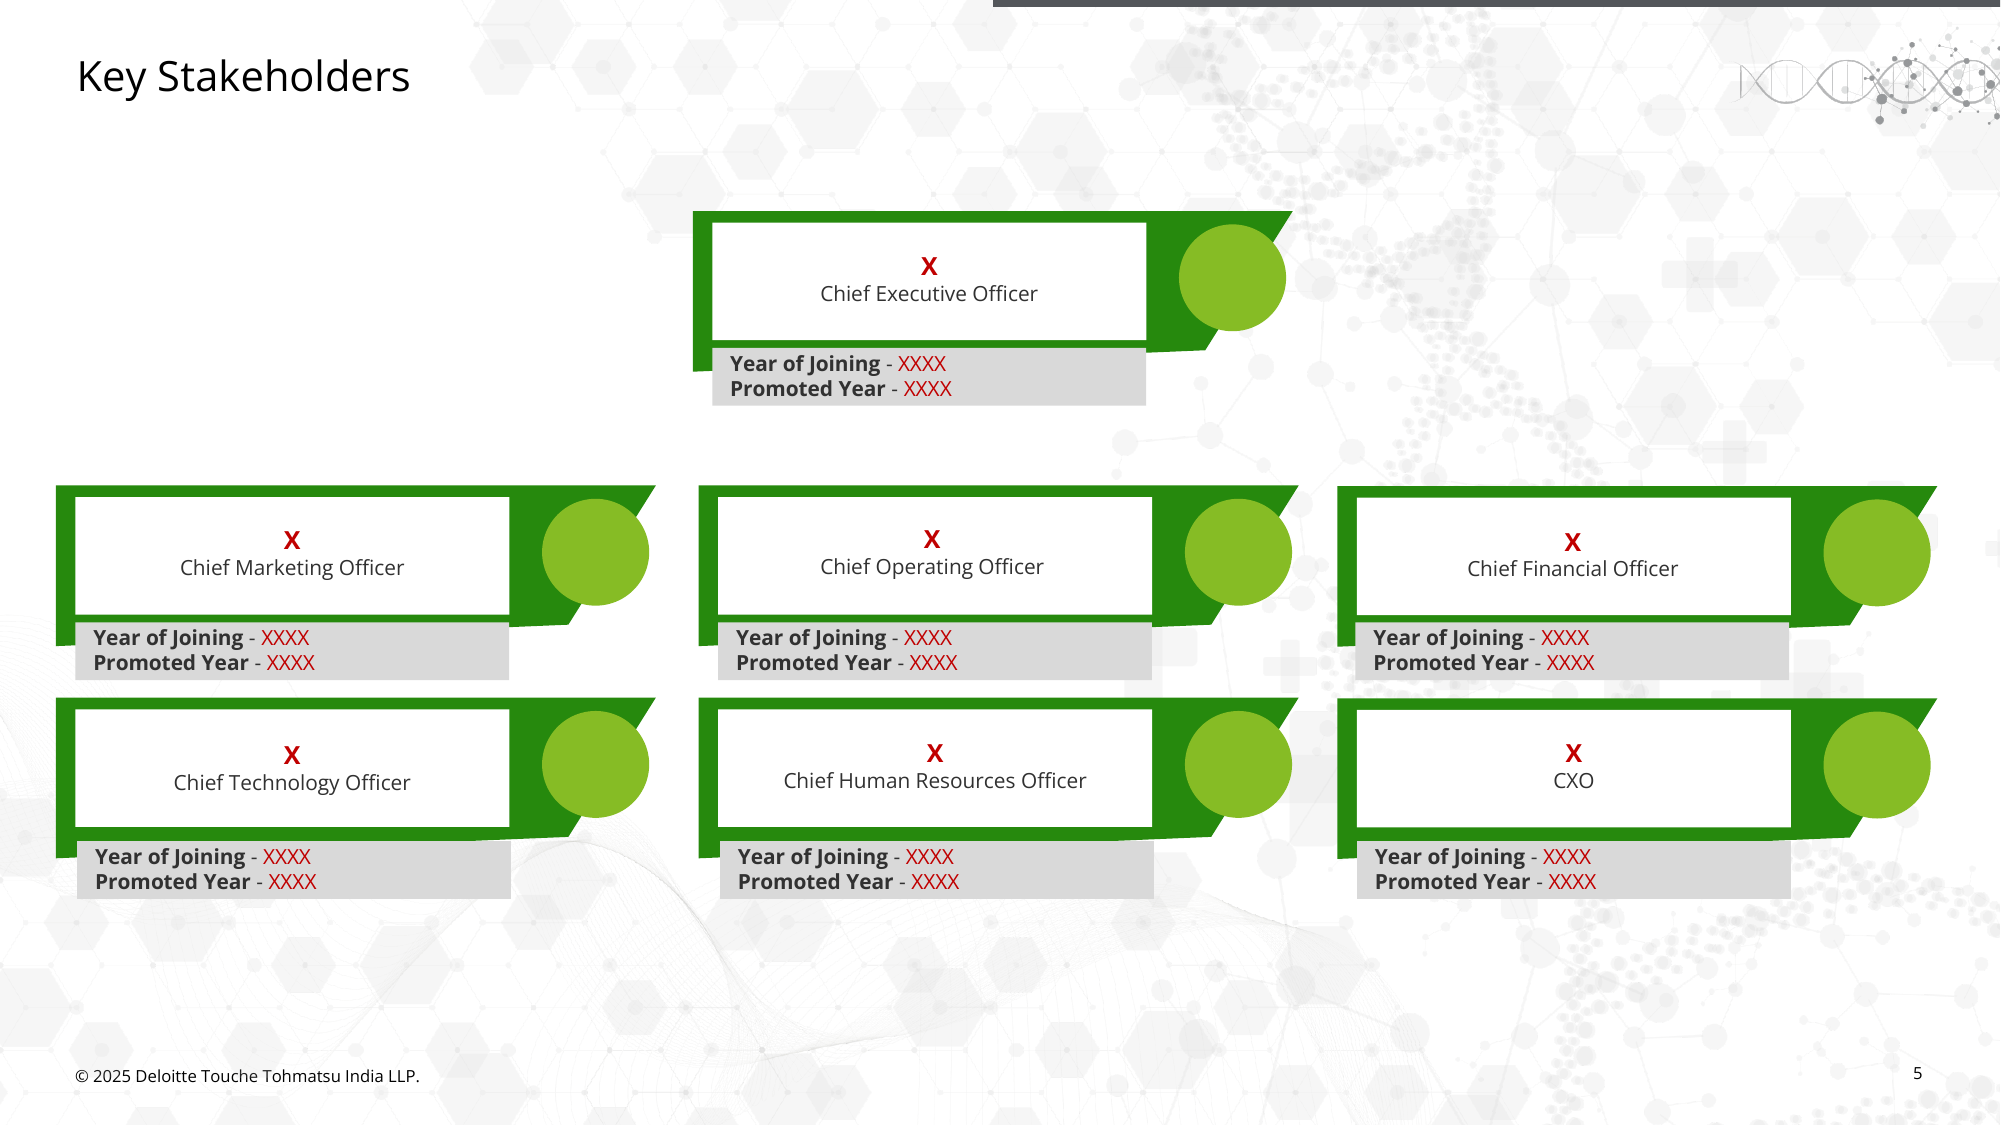

# Key Stakeholders

X
Chief Executive Officer

Year of Joining - XXXX
Promoted Year - XXXX

X
Chief Marketing Officer

X
Chief Operating Officer

X
Chief Financial Officer

Year of Joining - XXXX
Promoted Year - XXXX

Year of Joining - XXXX
Promoted Year - XXXX

Year of Joining - XXXX
Promoted Year - XXXX

X
Chief Technology Officer

X
Chief Human Resources Officer

X
CXO

Year of Joining - XXXX
Promoted Year - XXXX

Year of Joining - XXXX
Promoted Year - XXXX

Year of Joining - XXXX
Promoted Year - XXXX